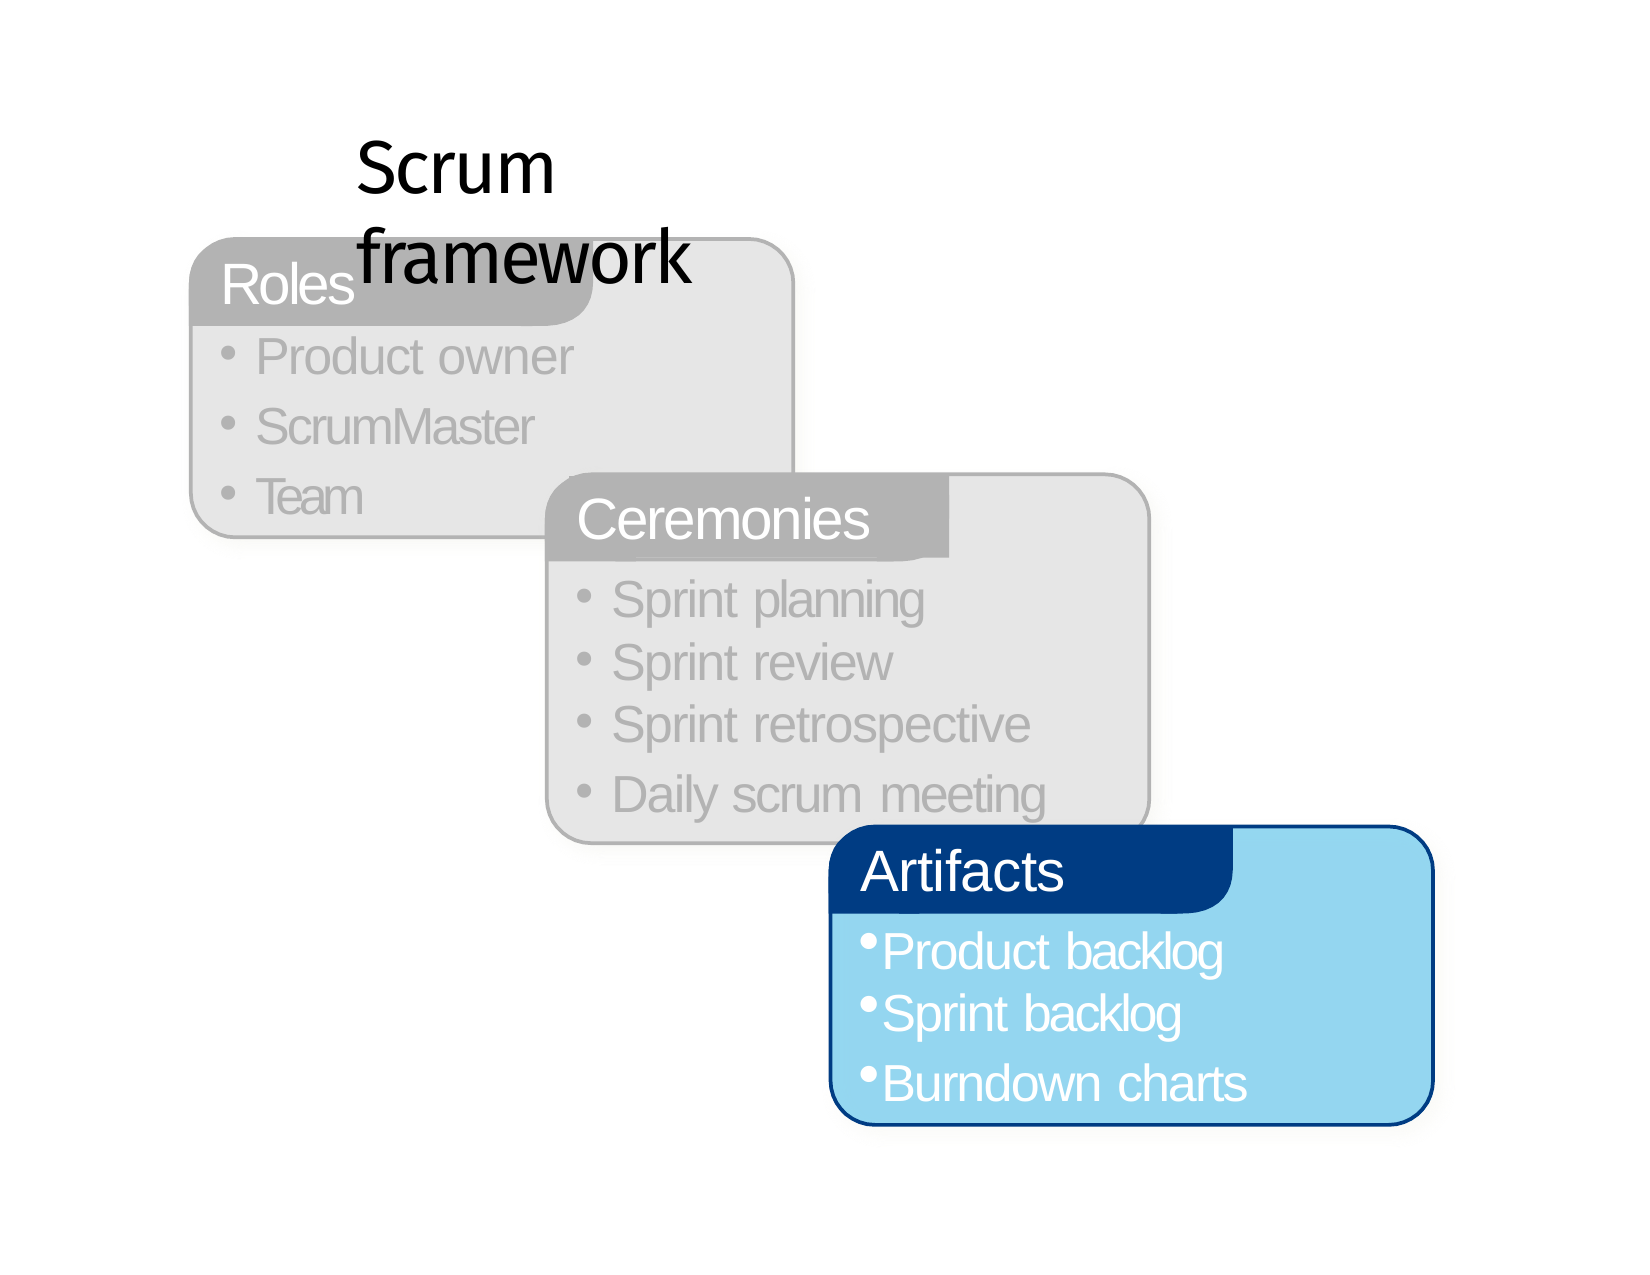

# Scrum framework

Roles
Product owner

ScrumMaster
Team

Ceremonies

Sprint planning
Sprint review
Sprint retrospective
Daily scrum meeting
Artifacts
Product backlog
Sprint backlog
Burndown charts